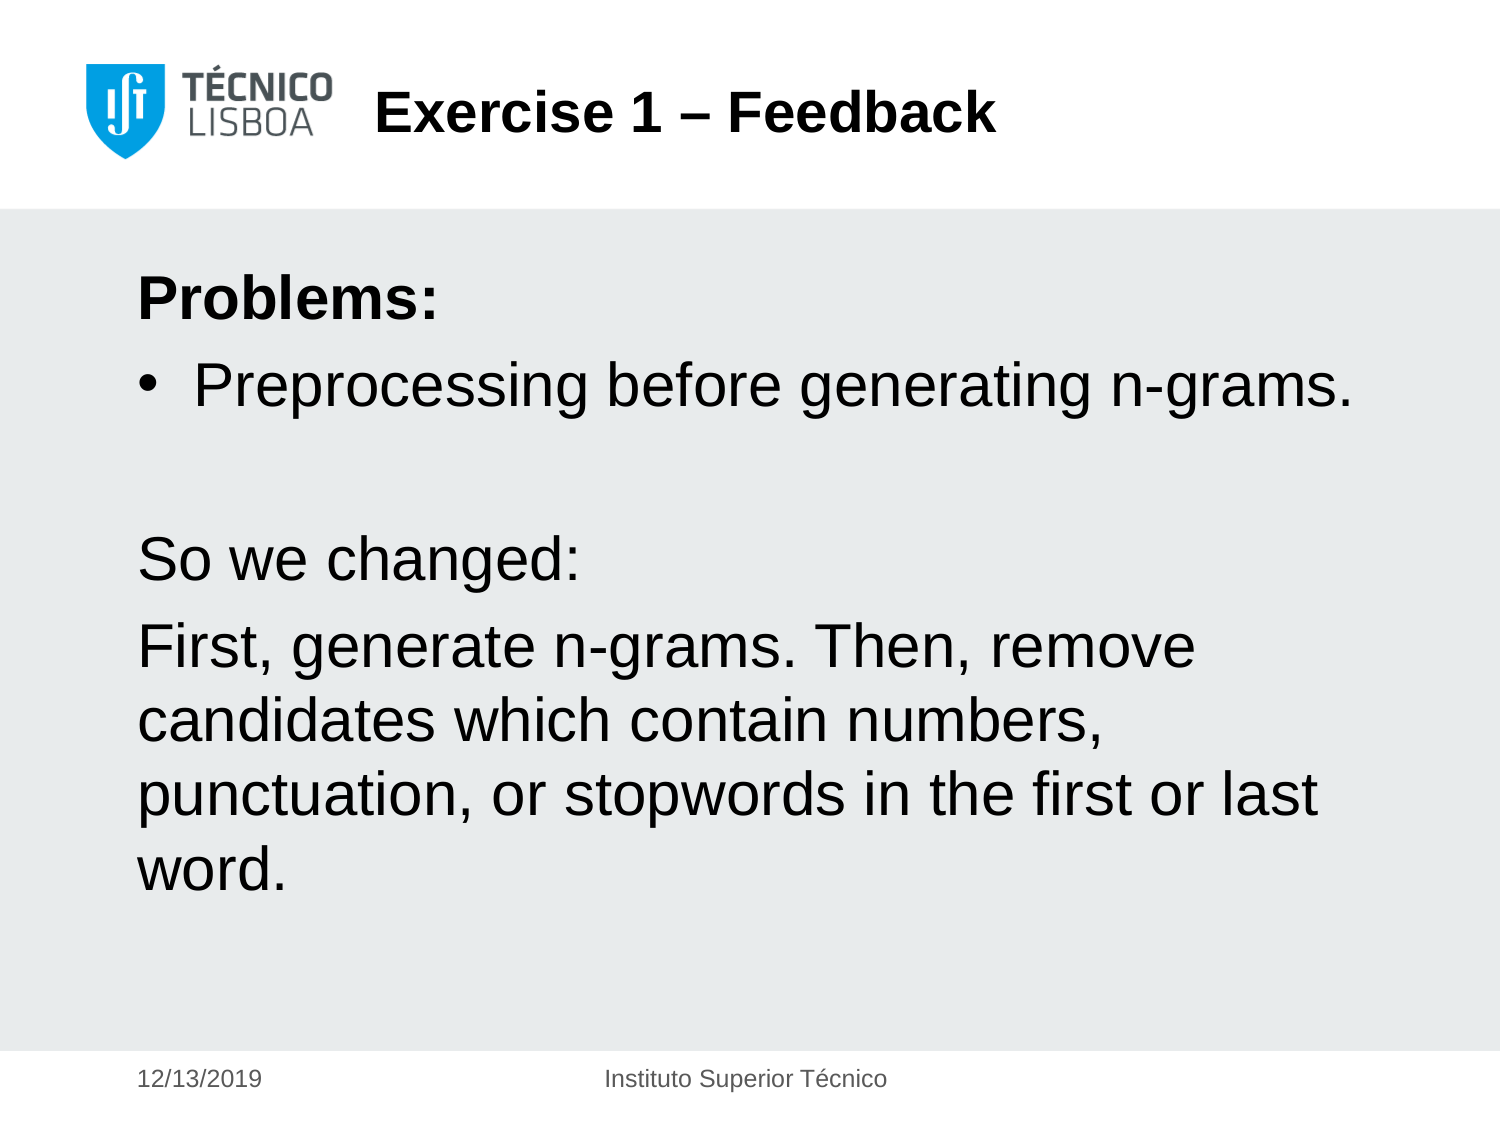

Exercise 1 – Feedback
Problems:
Preprocessing before generating n-grams.

So we changed:
First, generate n-grams. Then, remove candidates which contain numbers, punctuation, or stopwords in the first or last word.
12/13/2019
Instituto Superior Técnico